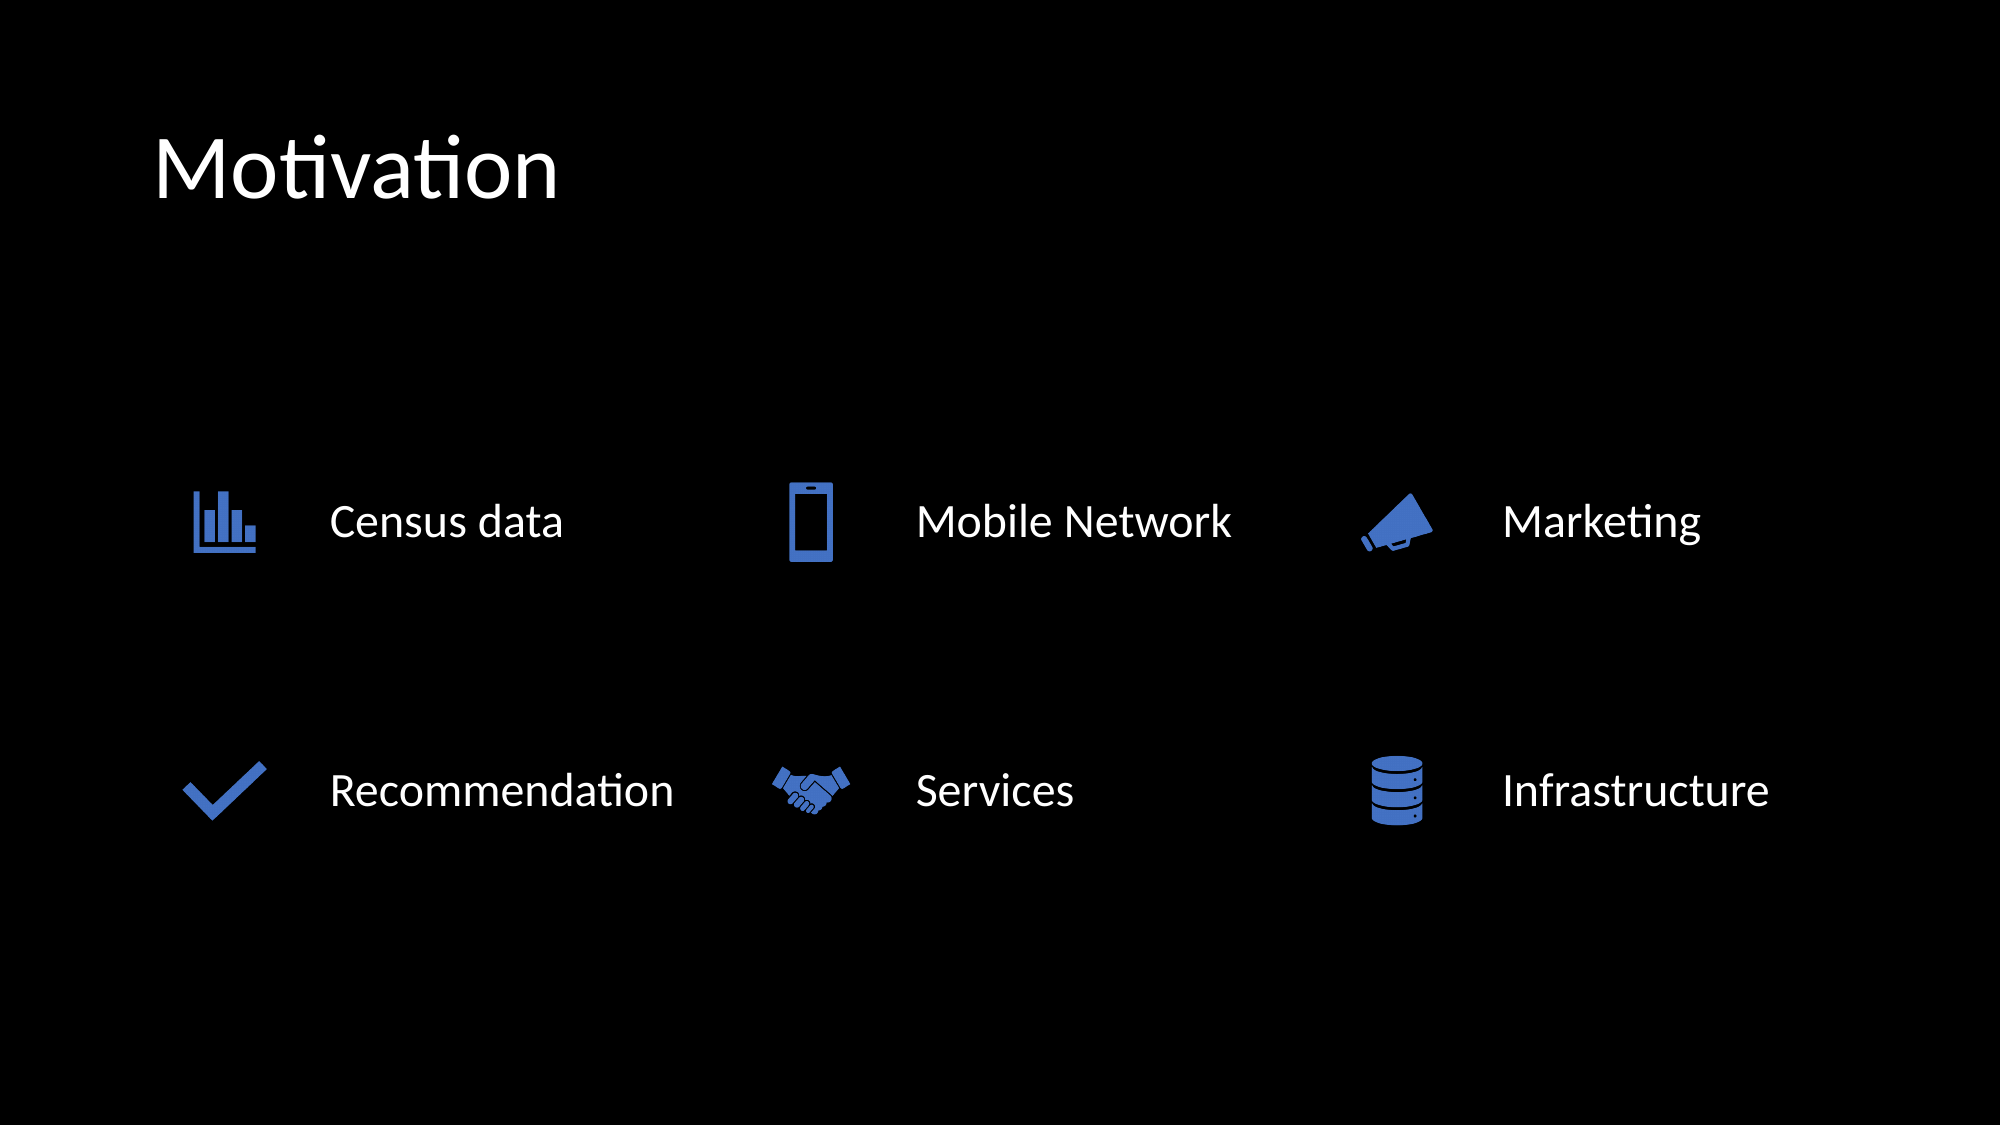

# Motivation
Census data
Mobile Network
Marketing
Recommendation
Services
Infrastructure